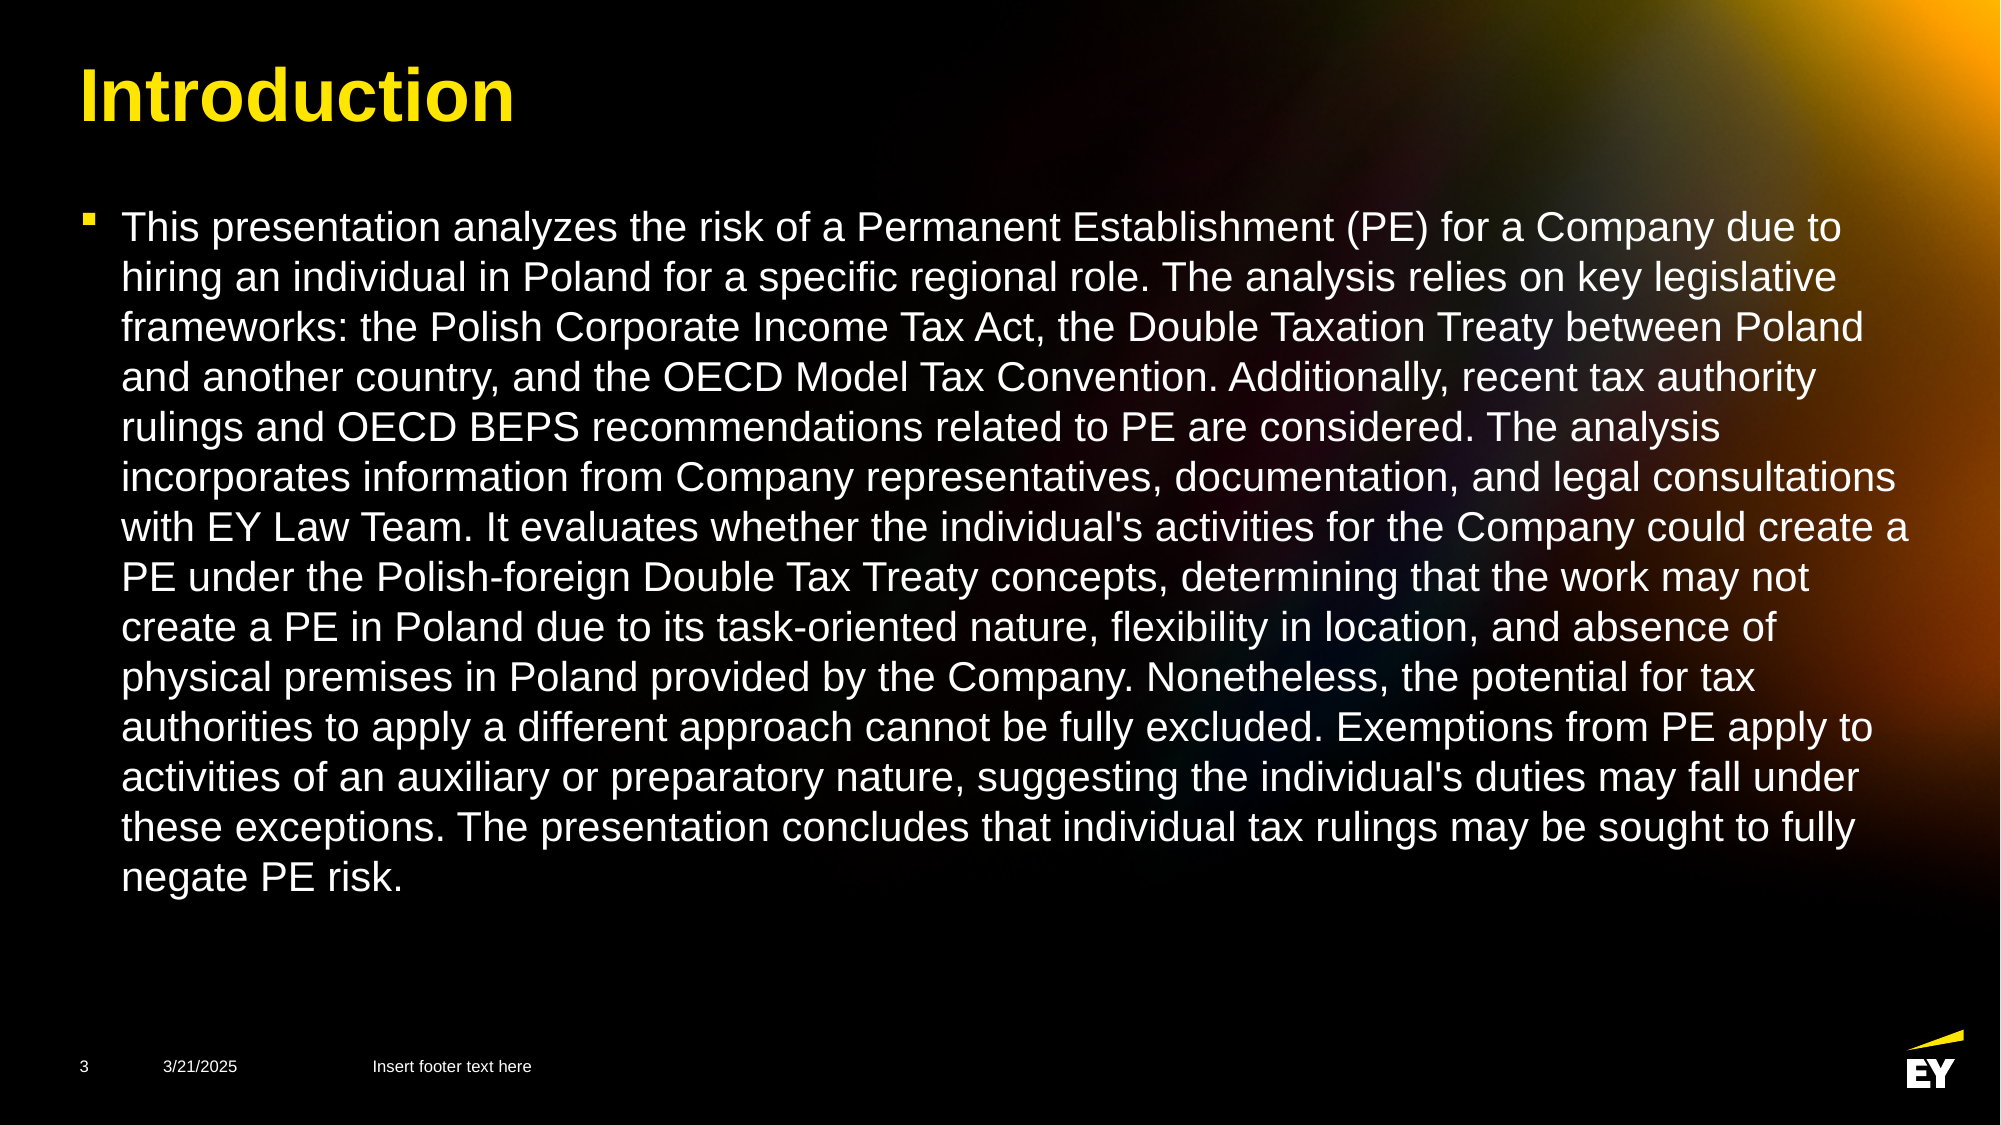

# Introduction
This presentation analyzes the risk of a Permanent Establishment (PE) for a Company due to hiring an individual in Poland for a specific regional role. The analysis relies on key legislative frameworks: the Polish Corporate Income Tax Act, the Double Taxation Treaty between Poland and another country, and the OECD Model Tax Convention. Additionally, recent tax authority rulings and OECD BEPS recommendations related to PE are considered. The analysis incorporates information from Company representatives, documentation, and legal consultations with EY Law Team. It evaluates whether the individual's activities for the Company could create a PE under the Polish-foreign Double Tax Treaty concepts, determining that the work may not create a PE in Poland due to its task-oriented nature, flexibility in location, and absence of physical premises in Poland provided by the Company. Nonetheless, the potential for tax authorities to apply a different approach cannot be fully excluded. Exemptions from PE apply to activities of an auxiliary or preparatory nature, suggesting the individual's duties may fall under these exceptions. The presentation concludes that individual tax rulings may be sought to fully negate PE risk.
3
3/21/2025
Insert footer text here